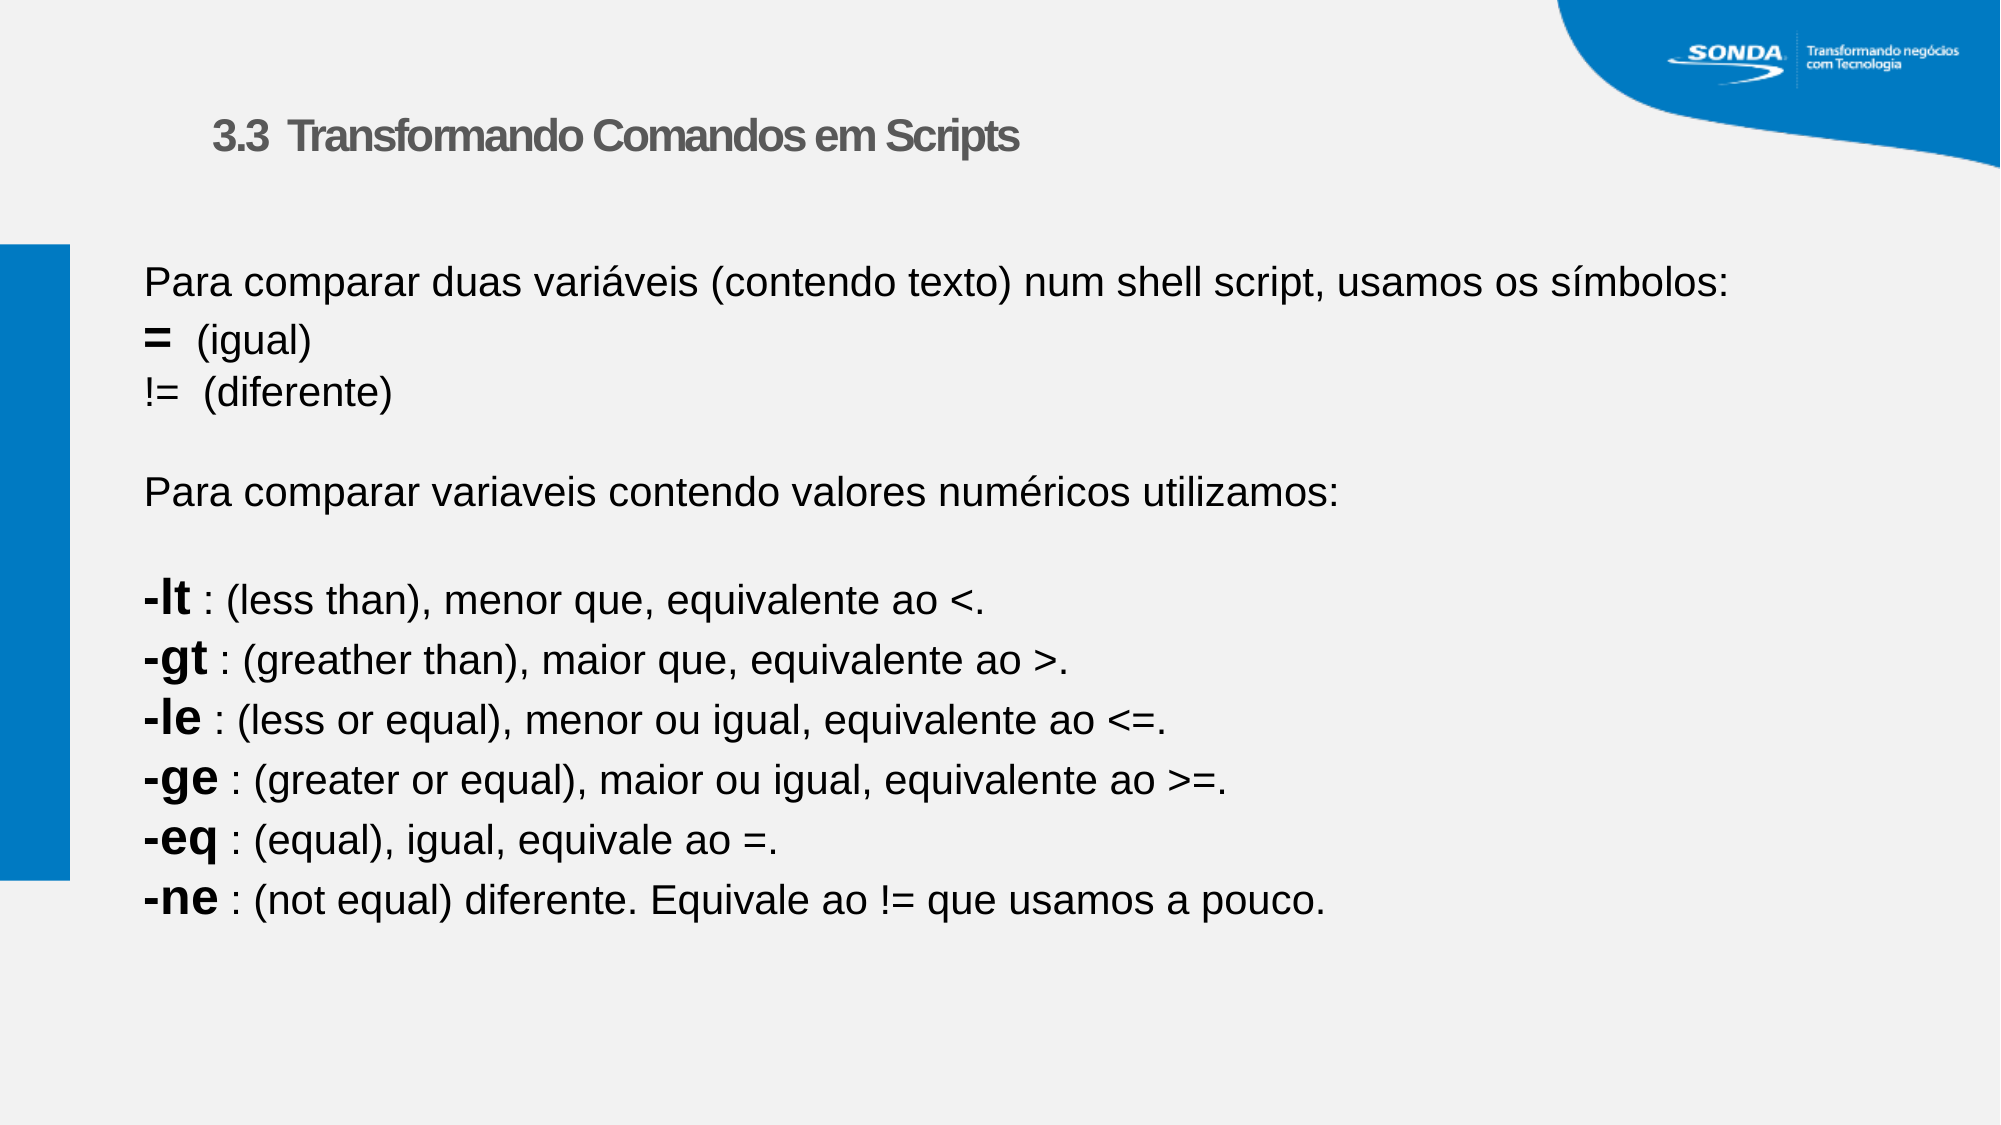

3.3  Transformando Comandos em Scripts

Para comparar duas variáveis (contendo texto) num shell script, usamos os símbolos:
=  (igual)
!=  (diferente)

Para comparar variaveis contendo valores numéricos utilizamos:

-lt : (less than), menor que, equivalente ao <.
-gt : (greather than), maior que, equivalente ao >.
-le : (less or equal), menor ou igual, equivalente ao <=.
-ge : (greater or equal), maior ou igual, equivalente ao >=.
-eq : (equal), igual, equivale ao =.
-ne : (not equal) diferente. Equivale ao != que usamos a pouco.